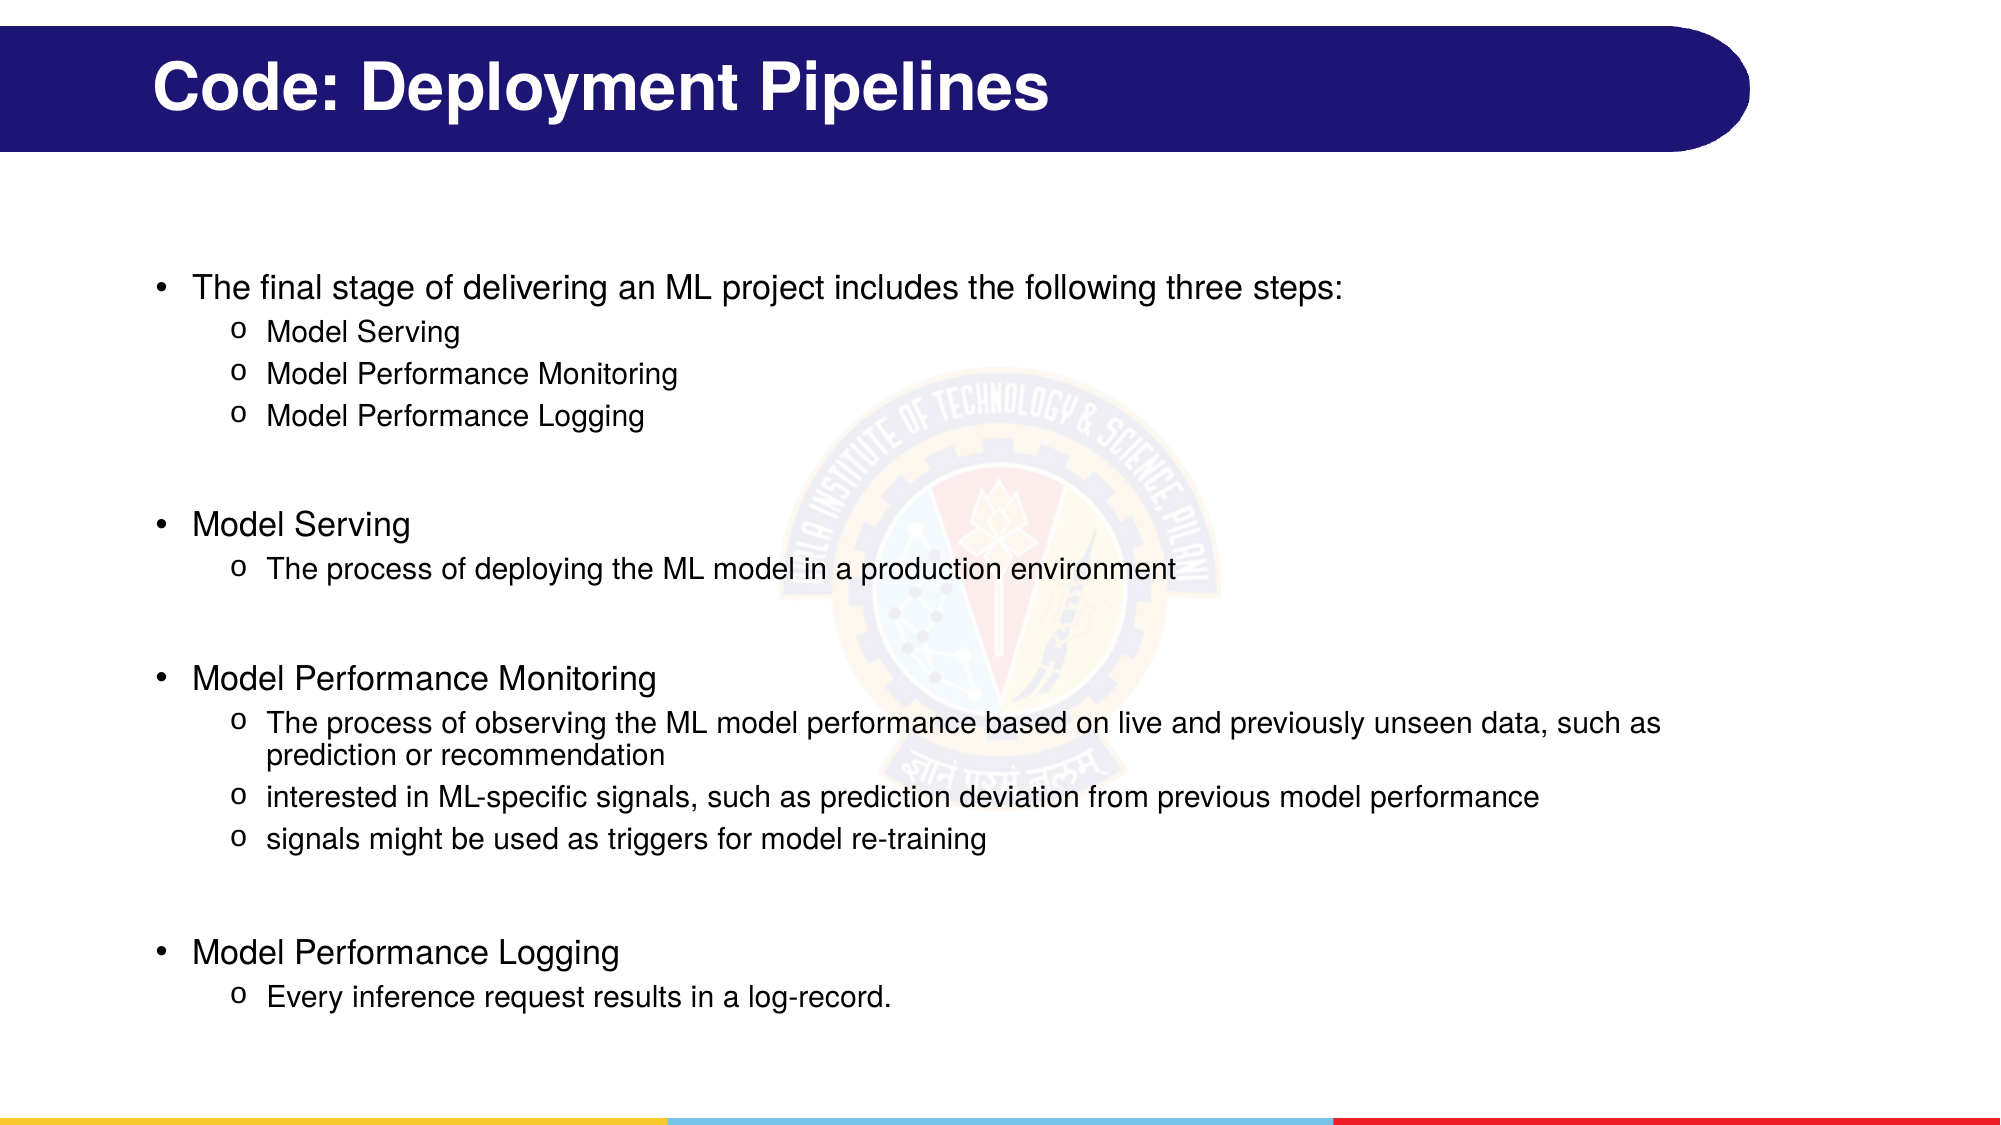

# Code: Deployment Pipelines

The final stage of delivering an ML project includes the following three steps:
Model Serving
Model Performance Monitoring
Model Performance Logging

Model Serving
The process of deploying the ML model in a production environment

Model Performance Monitoring
The process of observing the ML model performance based on live and previously unseen data, such as prediction or recommendation
interested in ML-specific signals, such as prediction deviation from previous model performance
signals might be used as triggers for model re-training

Model Performance Logging
Every inference request results in a log-record.